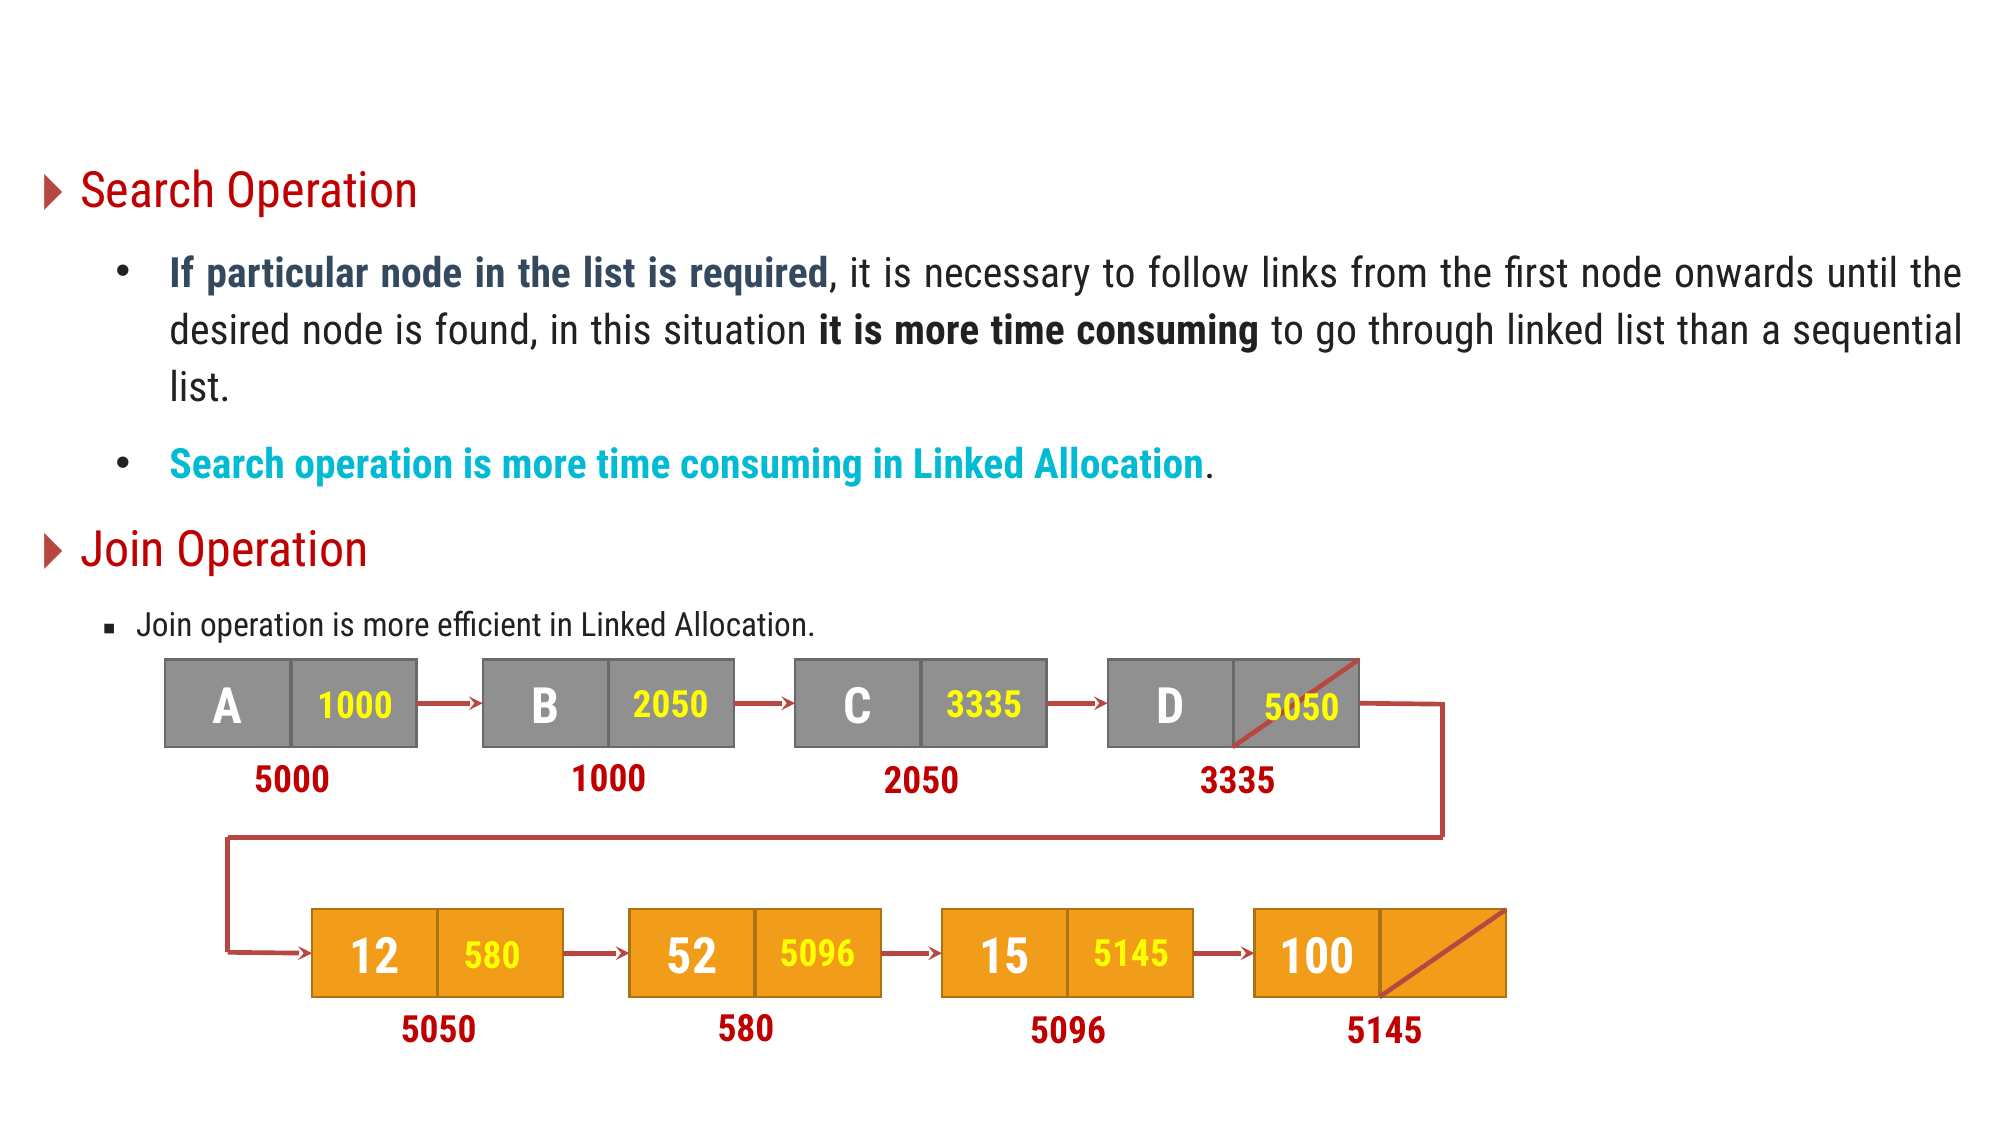

Search Operation
If particular node in the list is required, it is necessary to follow links from the first node onwards until the desired node is found, in this situation it is more time consuming to go through linked list than a sequential list.
Search operation is more time consuming in Linked Allocation.
Join Operation
Join operation is more efficient in Linked Allocation.

A

B

C

D

2050
3335
1000
5050
1000
5000
2050
3335
12

52

15

100

5096
5145
580
580
5050
5096
5145